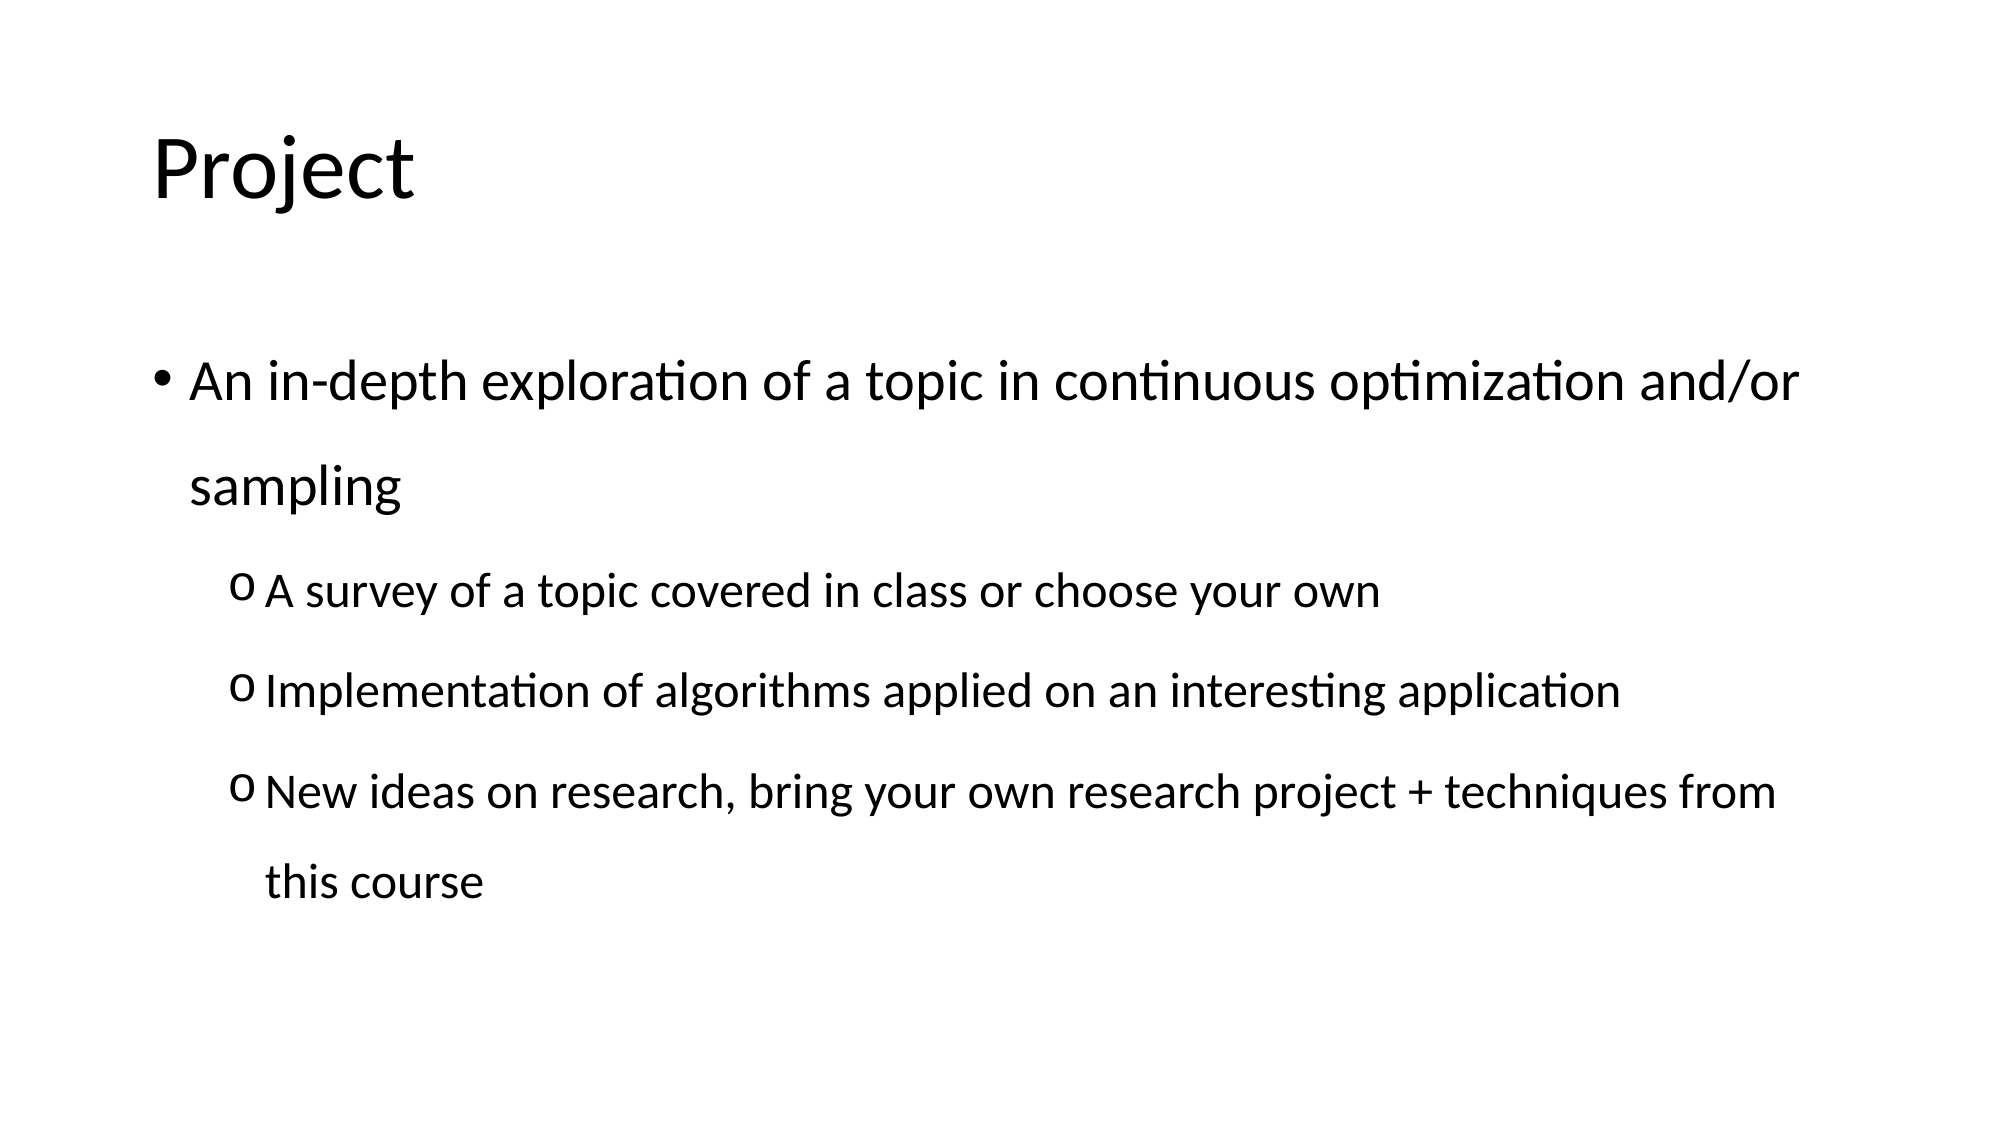

# Project
An in-depth exploration of a topic in continuous optimization and/or sampling
A survey of a topic covered in class or choose your own
Implementation of algorithms applied on an interesting application
New ideas on research, bring your own research project + techniques from this course